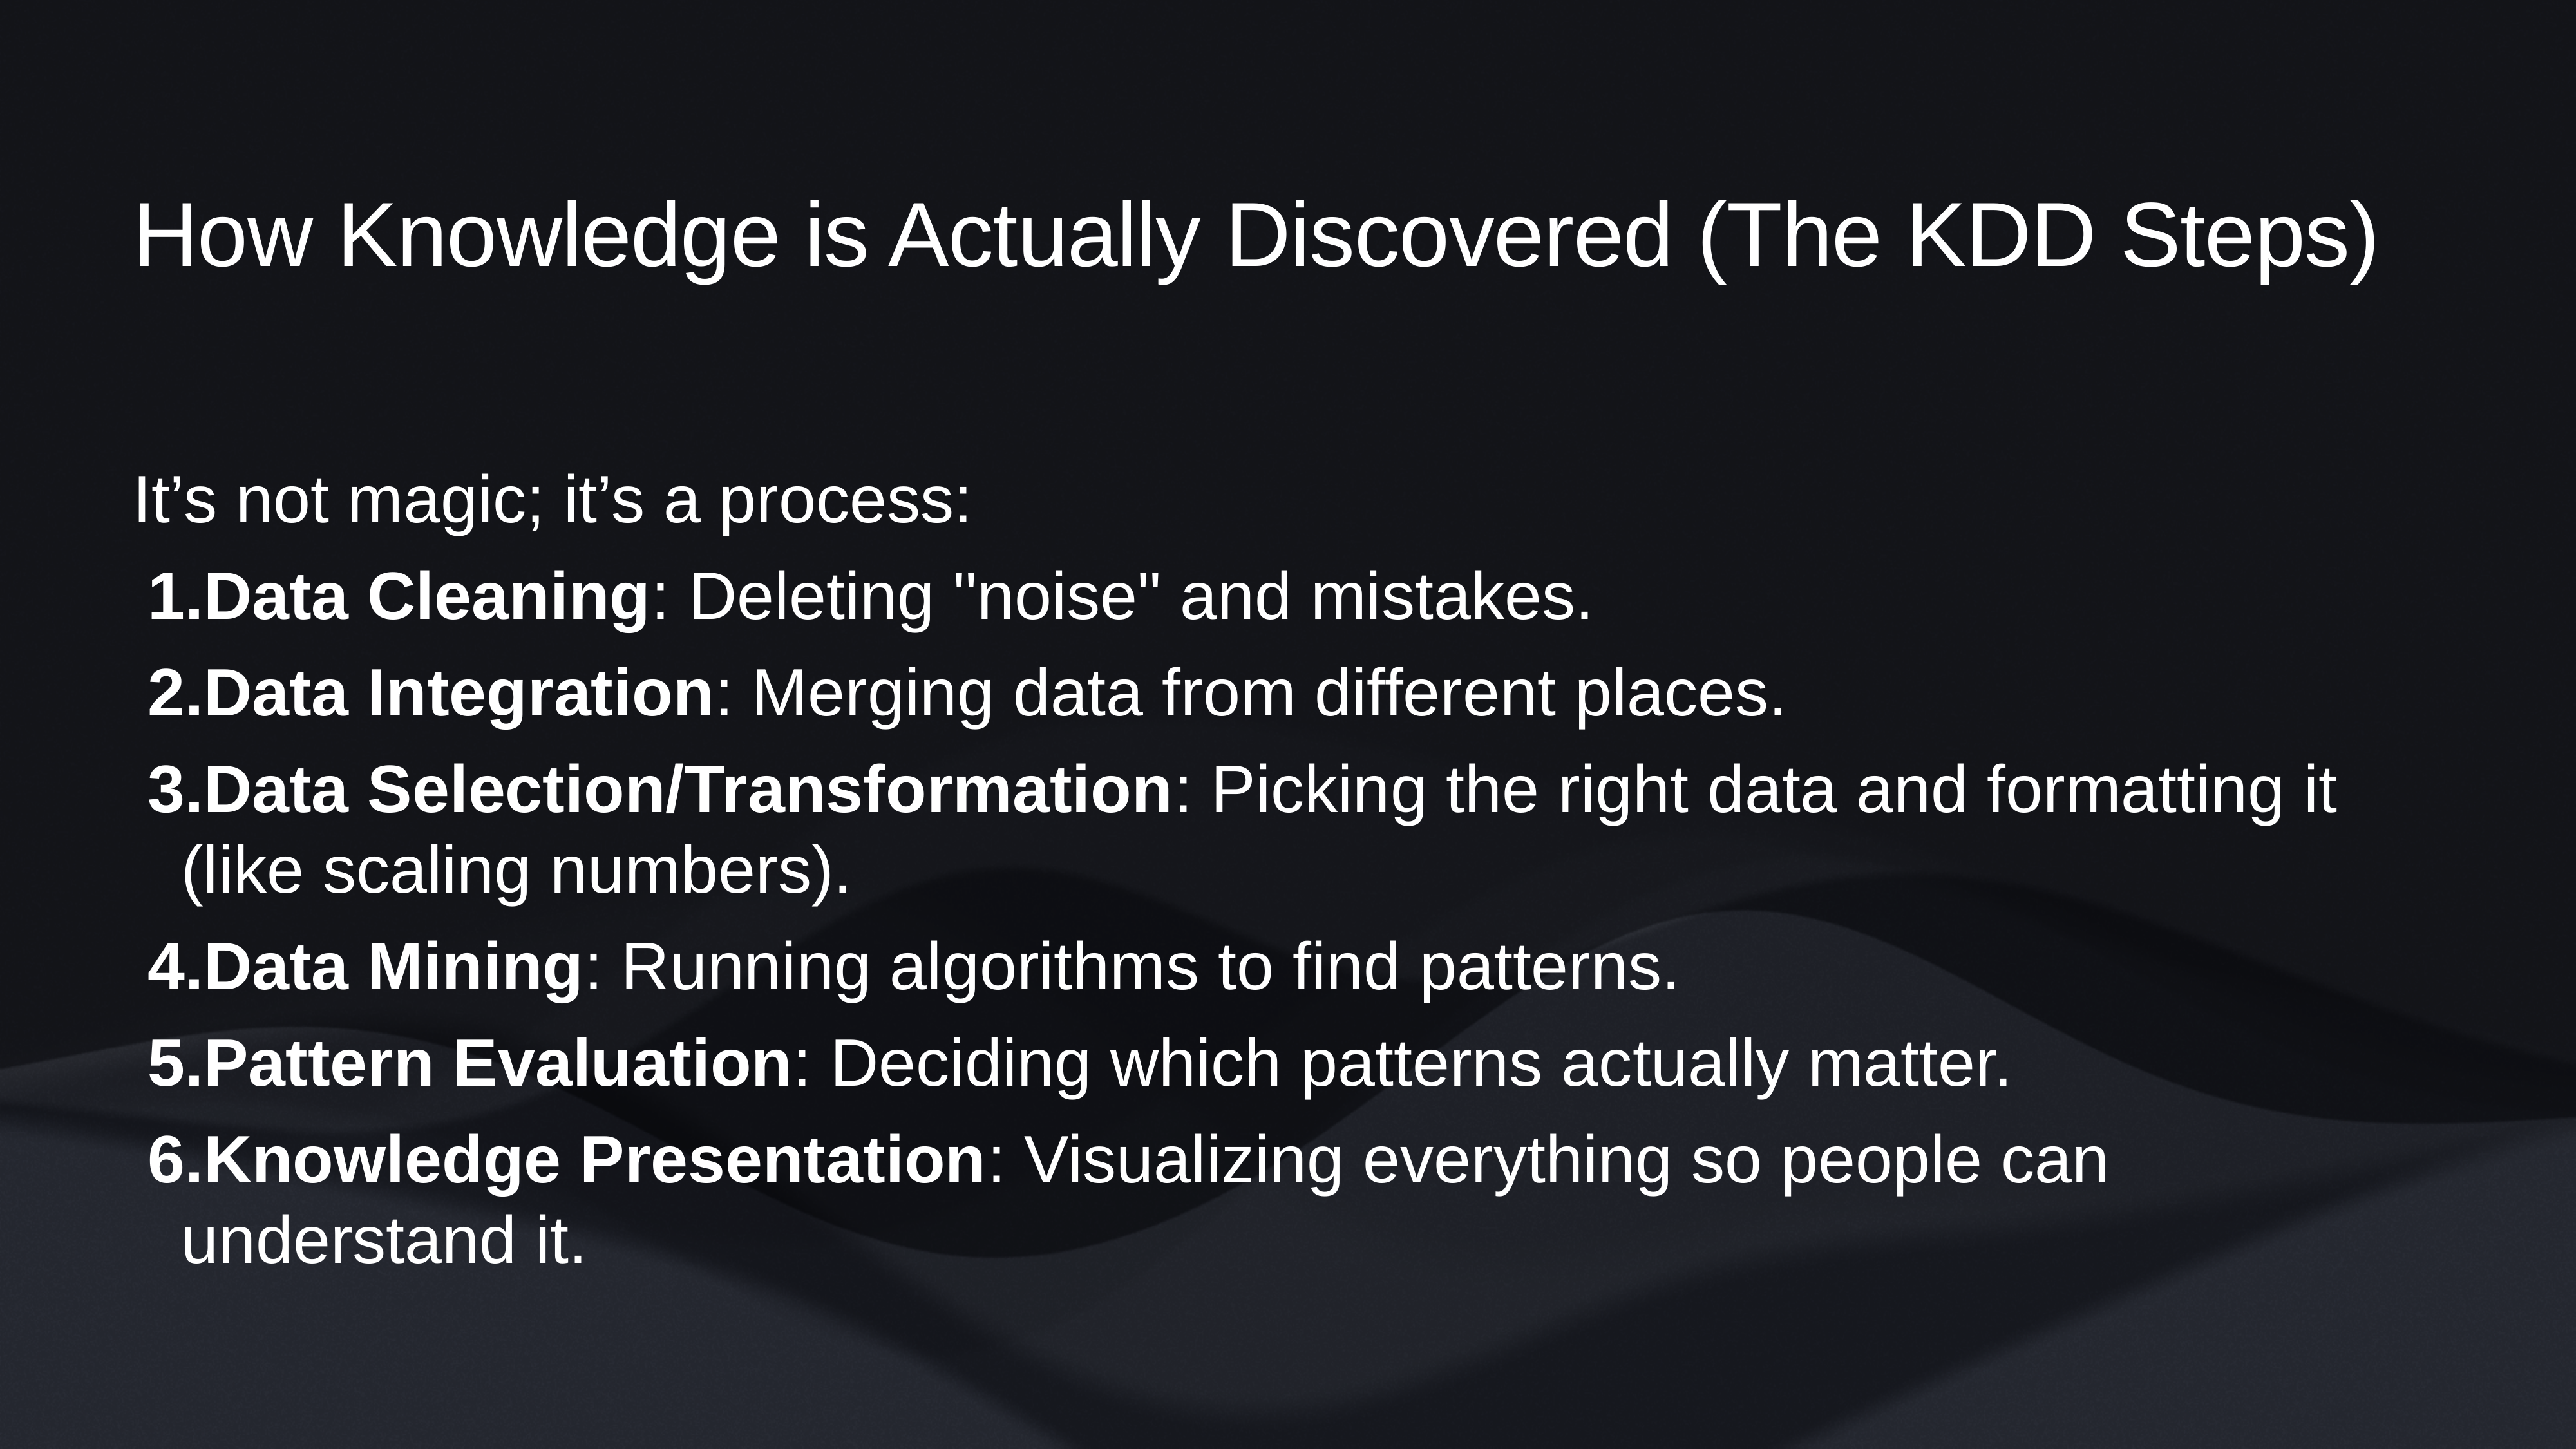

# How Knowledge is Actually Discovered (The KDD Steps)
It’s not magic; it’s a process:
Data Cleaning: Deleting "noise" and mistakes.
Data Integration: Merging data from different places.
Data Selection/Transformation: Picking the right data and formatting it (like scaling numbers).
Data Mining: Running algorithms to find patterns.
Pattern Evaluation: Deciding which patterns actually matter.
Knowledge Presentation: Visualizing everything so people can understand it.